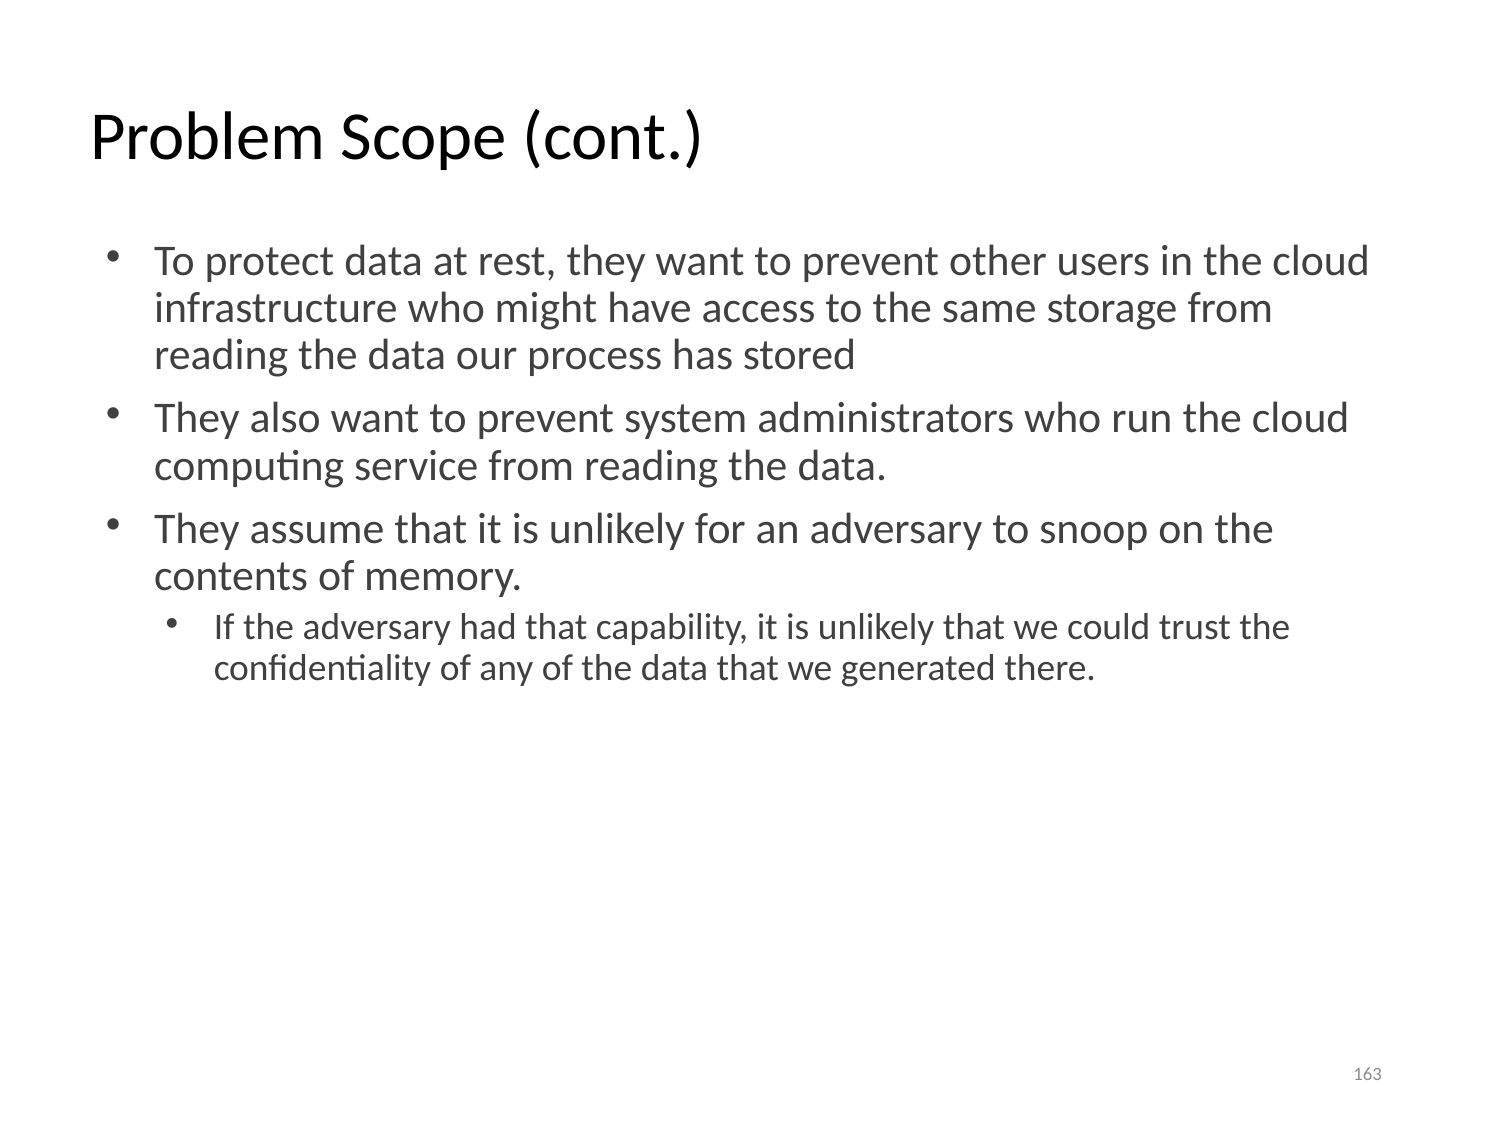

# Problem Scope (cont.)
To protect data at rest, they want to prevent other users in the cloud infrastructure who might have access to the same storage from reading the data our process has stored
They also want to prevent system administrators who run the cloud computing service from reading the data.
They assume that it is unlikely for an adversary to snoop on the contents of memory.
If the adversary had that capability, it is unlikely that we could trust the confidentiality of any of the data that we generated there.
163